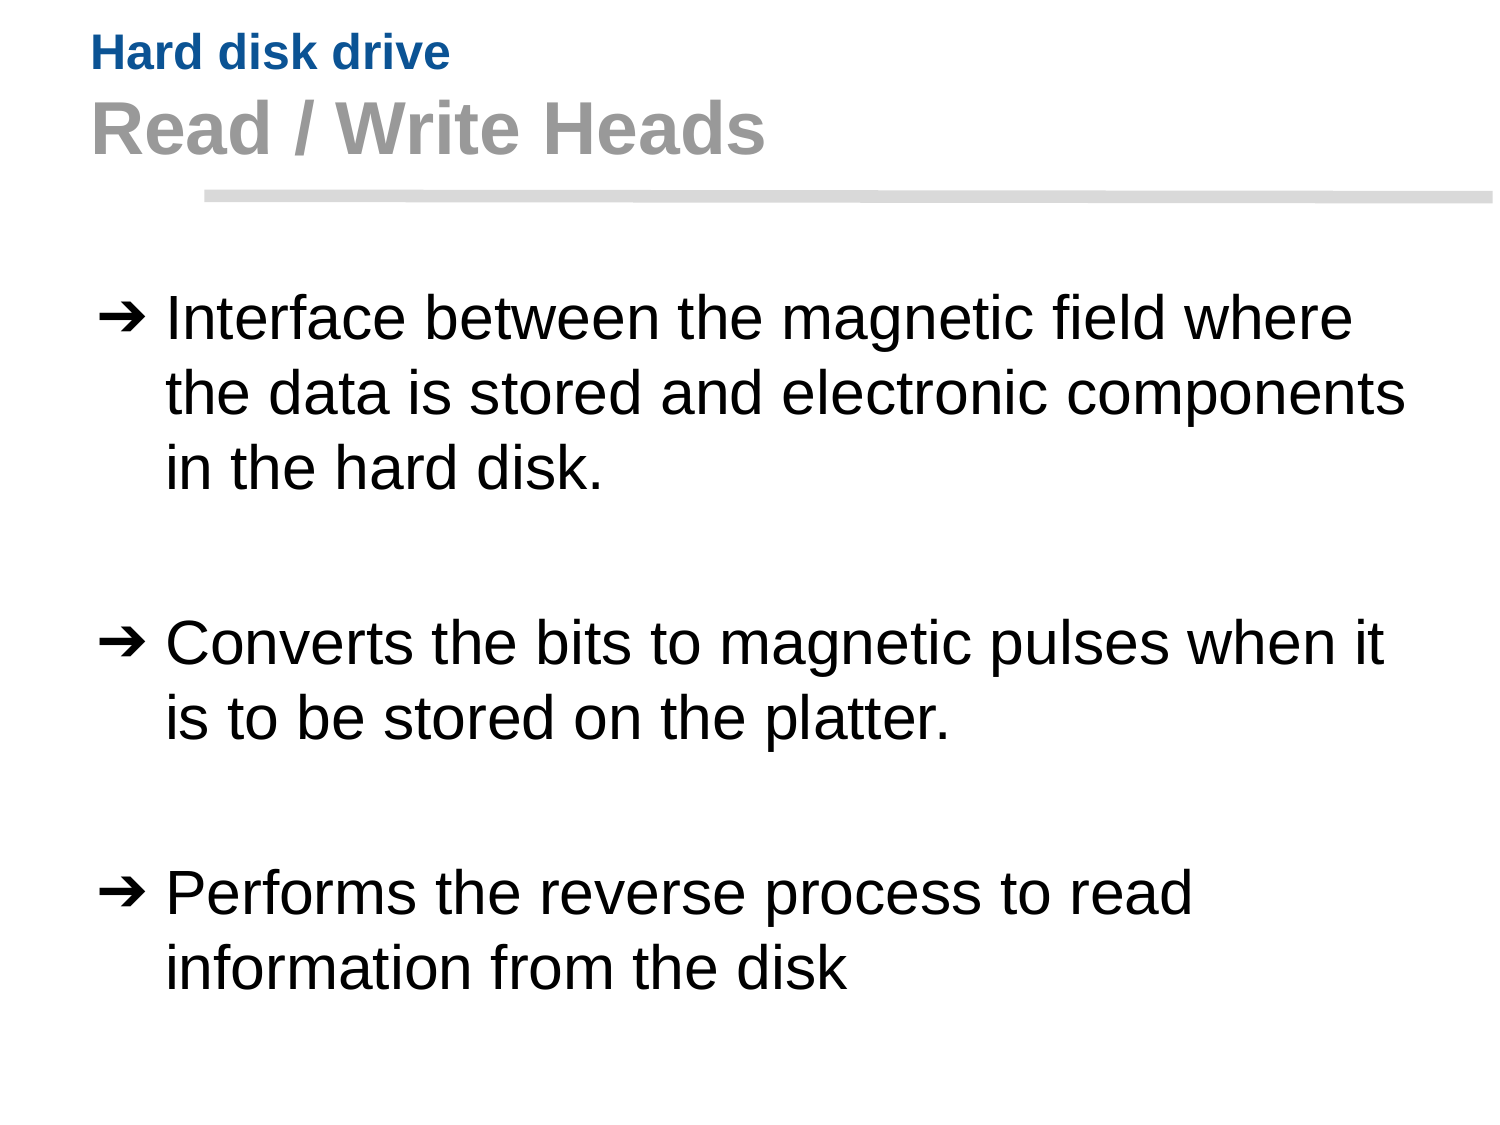

# Hard disk drive Read / Write Heads
Interface between the magnetic field where the data is stored and electronic components in the hard disk.

Converts the bits to magnetic pulses when it is to be stored on the platter.

Performs the reverse process to read information from the disk